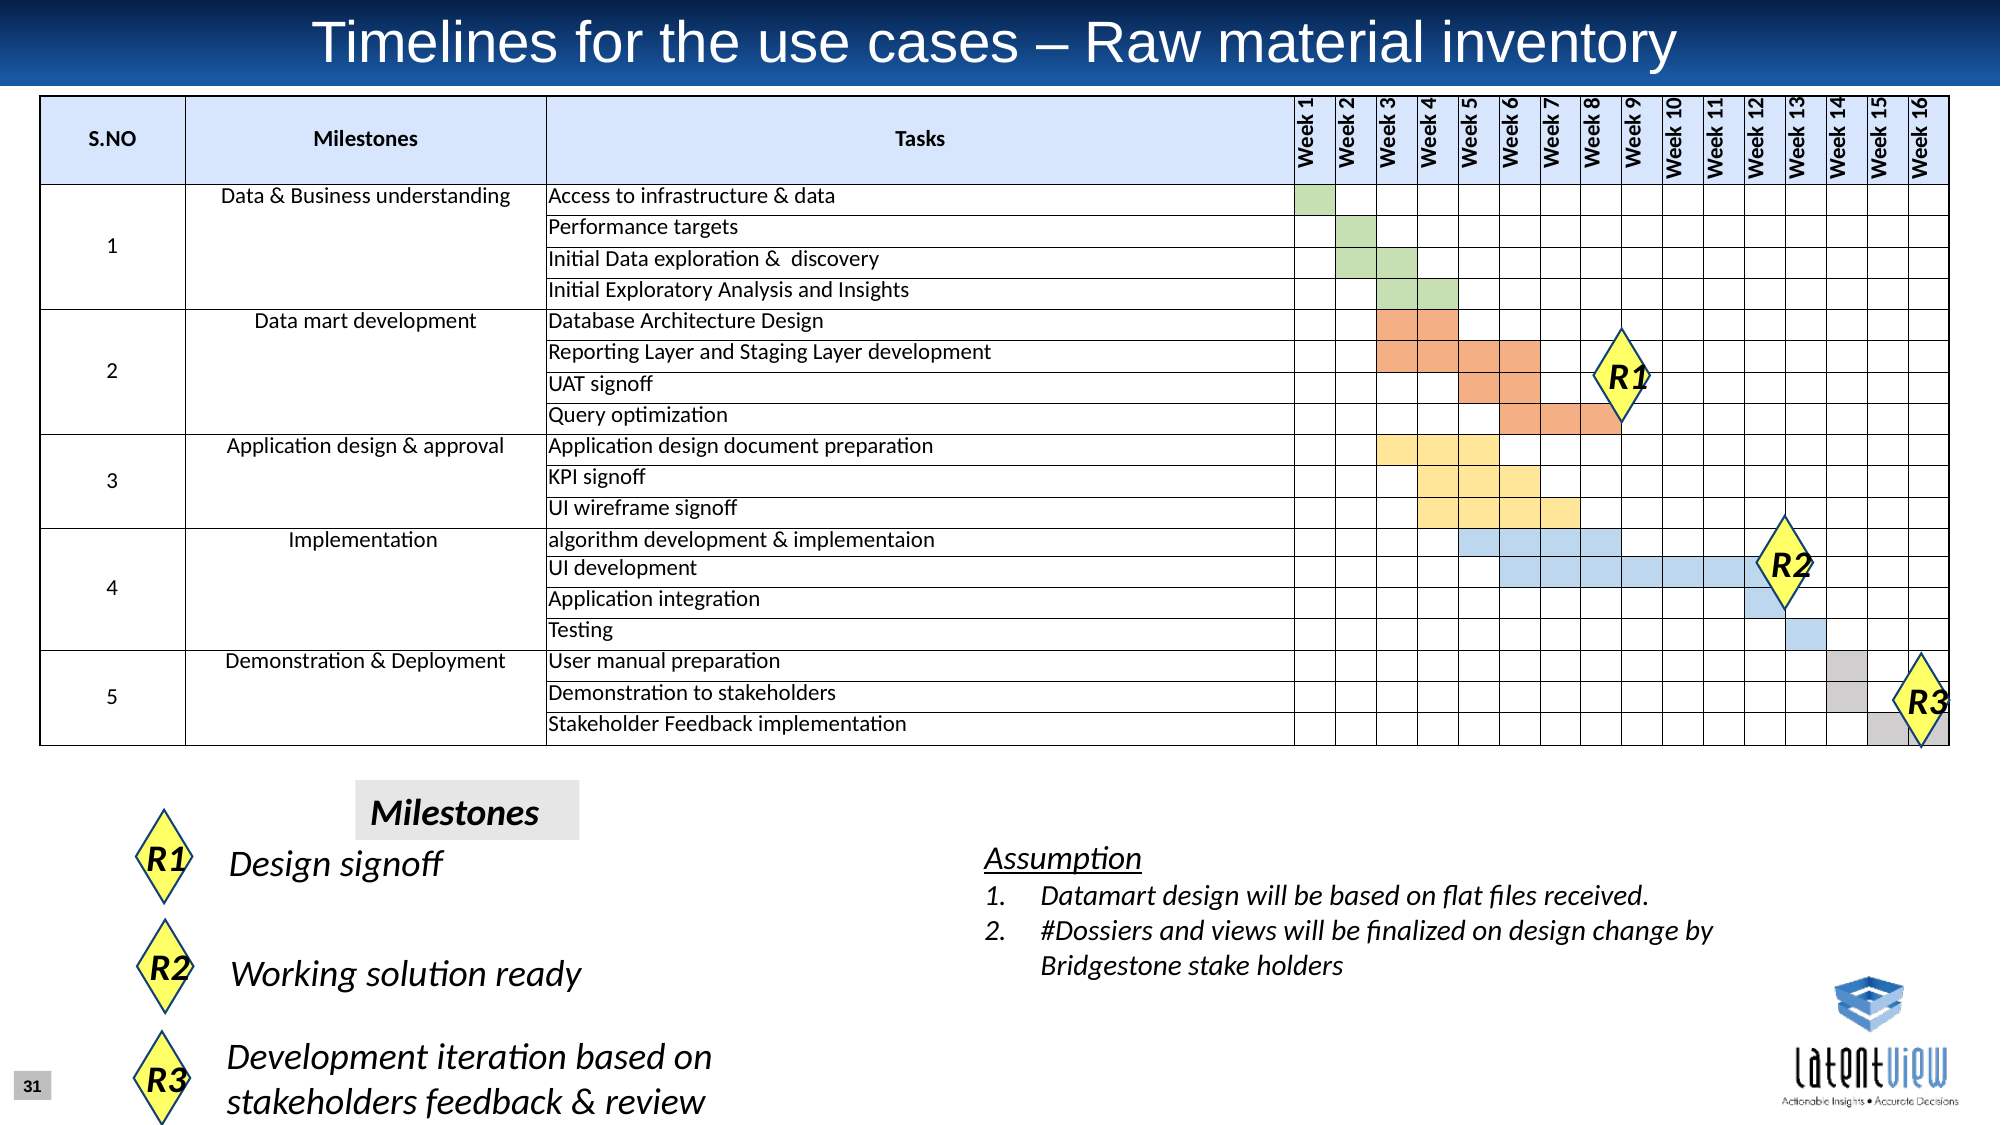

# Timelines for the use cases – Raw material inventory
| S.NO | Milestones | Tasks | Week 1 | Week 2 | Week 3 | Week 4 | Week 5 | Week 6 | Week 7 | Week 8 | Week 9 | Week 10 | Week 11 | Week 12 | Week 13 | Week 14 | Week 15 | Week 16 |
| --- | --- | --- | --- | --- | --- | --- | --- | --- | --- | --- | --- | --- | --- | --- | --- | --- | --- | --- |
| 1 | Data & Business understanding | Access to infrastructure & data |  |  |  |  |  |  |  |  |  |  |  |  |  |  |  |  |
|  |  | Performance targets |  |  |  |  |  |  |  |  |  |  |  |  |  |  |  |  |
|  |  | Initial Data exploration & discovery |  |  |  |  |  |  |  |  |  |  |  |  |  |  |  |  |
|  |  | Initial Exploratory Analysis and Insights |  |  |  |  |  |  |  |  |  |  |  |  |  |  |  |  |
| 2 | Data mart development | Database Architecture Design |  |  |  |  |  |  |  |  |  |  |  |  |  |  |  |  |
|  |  | Reporting Layer and Staging Layer development |  |  |  |  |  |  |  |  |  |  |  |  |  |  |  |  |
|  |  | UAT signoff |  |  |  |  |  |  |  |  |  |  |  |  |  |  |  |  |
|  |  | Query optimization |  |  |  |  |  |  |  |  |  |  |  |  |  |  |  |  |
| 3 | Application design & approval | Application design document preparation |  |  |  |  |  |  |  |  |  |  |  |  |  |  |  |  |
|  |  | KPI signoff |  |  |  |  |  |  |  |  |  |  |  |  |  |  |  |  |
|  |  | UI wireframe signoff |  |  |  |  |  |  |  |  |  |  |  |  |  |  |  |  |
| 4 | Implementation | algorithm development & implementaion |  |  |  |  |  |  |  |  |  |  |  |  |  |  |  |  |
|  |  | UI development |  |  |  |  |  |  |  |  |  |  |  |  |  |  |  |  |
|  |  | Application integration |  |  |  |  |  |  |  |  |  |  |  |  |  |  |  |  |
|  |  | Testing |  |  |  |  |  |  |  |  |  |  |  |  |  |  |  |  |
| 5 | Demonstration & Deployment | User manual preparation |  |  |  |  |  |  |  |  |  |  |  |  |  |  |  |  |
|  |  | Demonstration to stakeholders |  |  |  |  |  |  |  |  |  |  |  |  |  |  |  |  |
|  |  | Stakeholder Feedback implementation |  |  |  |  |  |  |  |  |  |  |  |  |  |  |  |  |

R1

R2

R3
Milestones

R1
Assumption
Datamart design will be based on flat files received.
#Dossiers and views will be finalized on design change by Bridgestone stake holders
Design signoff

R2
Working solution ready
Development iteration based on stakeholders feedback & review

R3